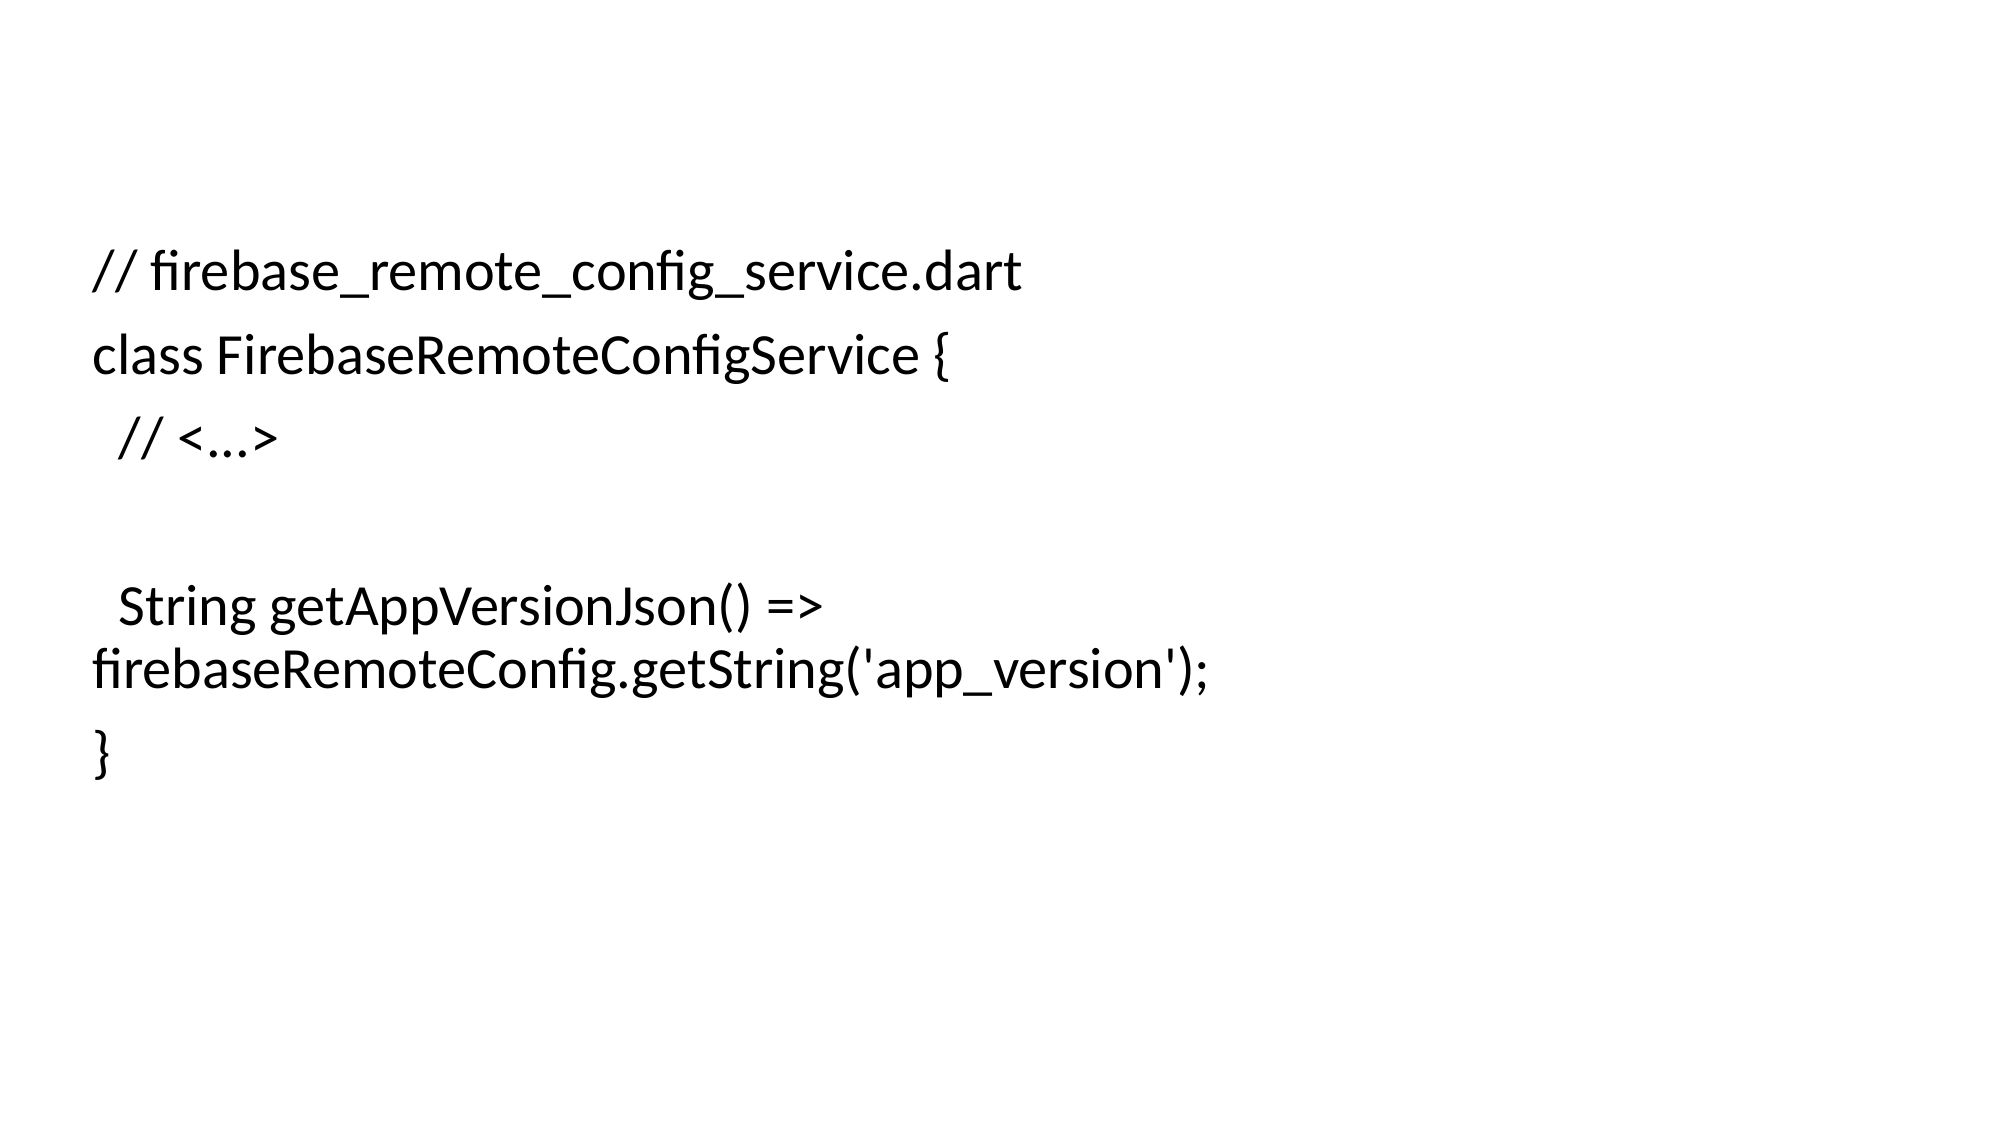

// firebase_remote_config_service.dart
class FirebaseRemoteConfigService {
  // <...>

  String getAppVersionJson() => firebaseRemoteConfig.getString('app_version');
}